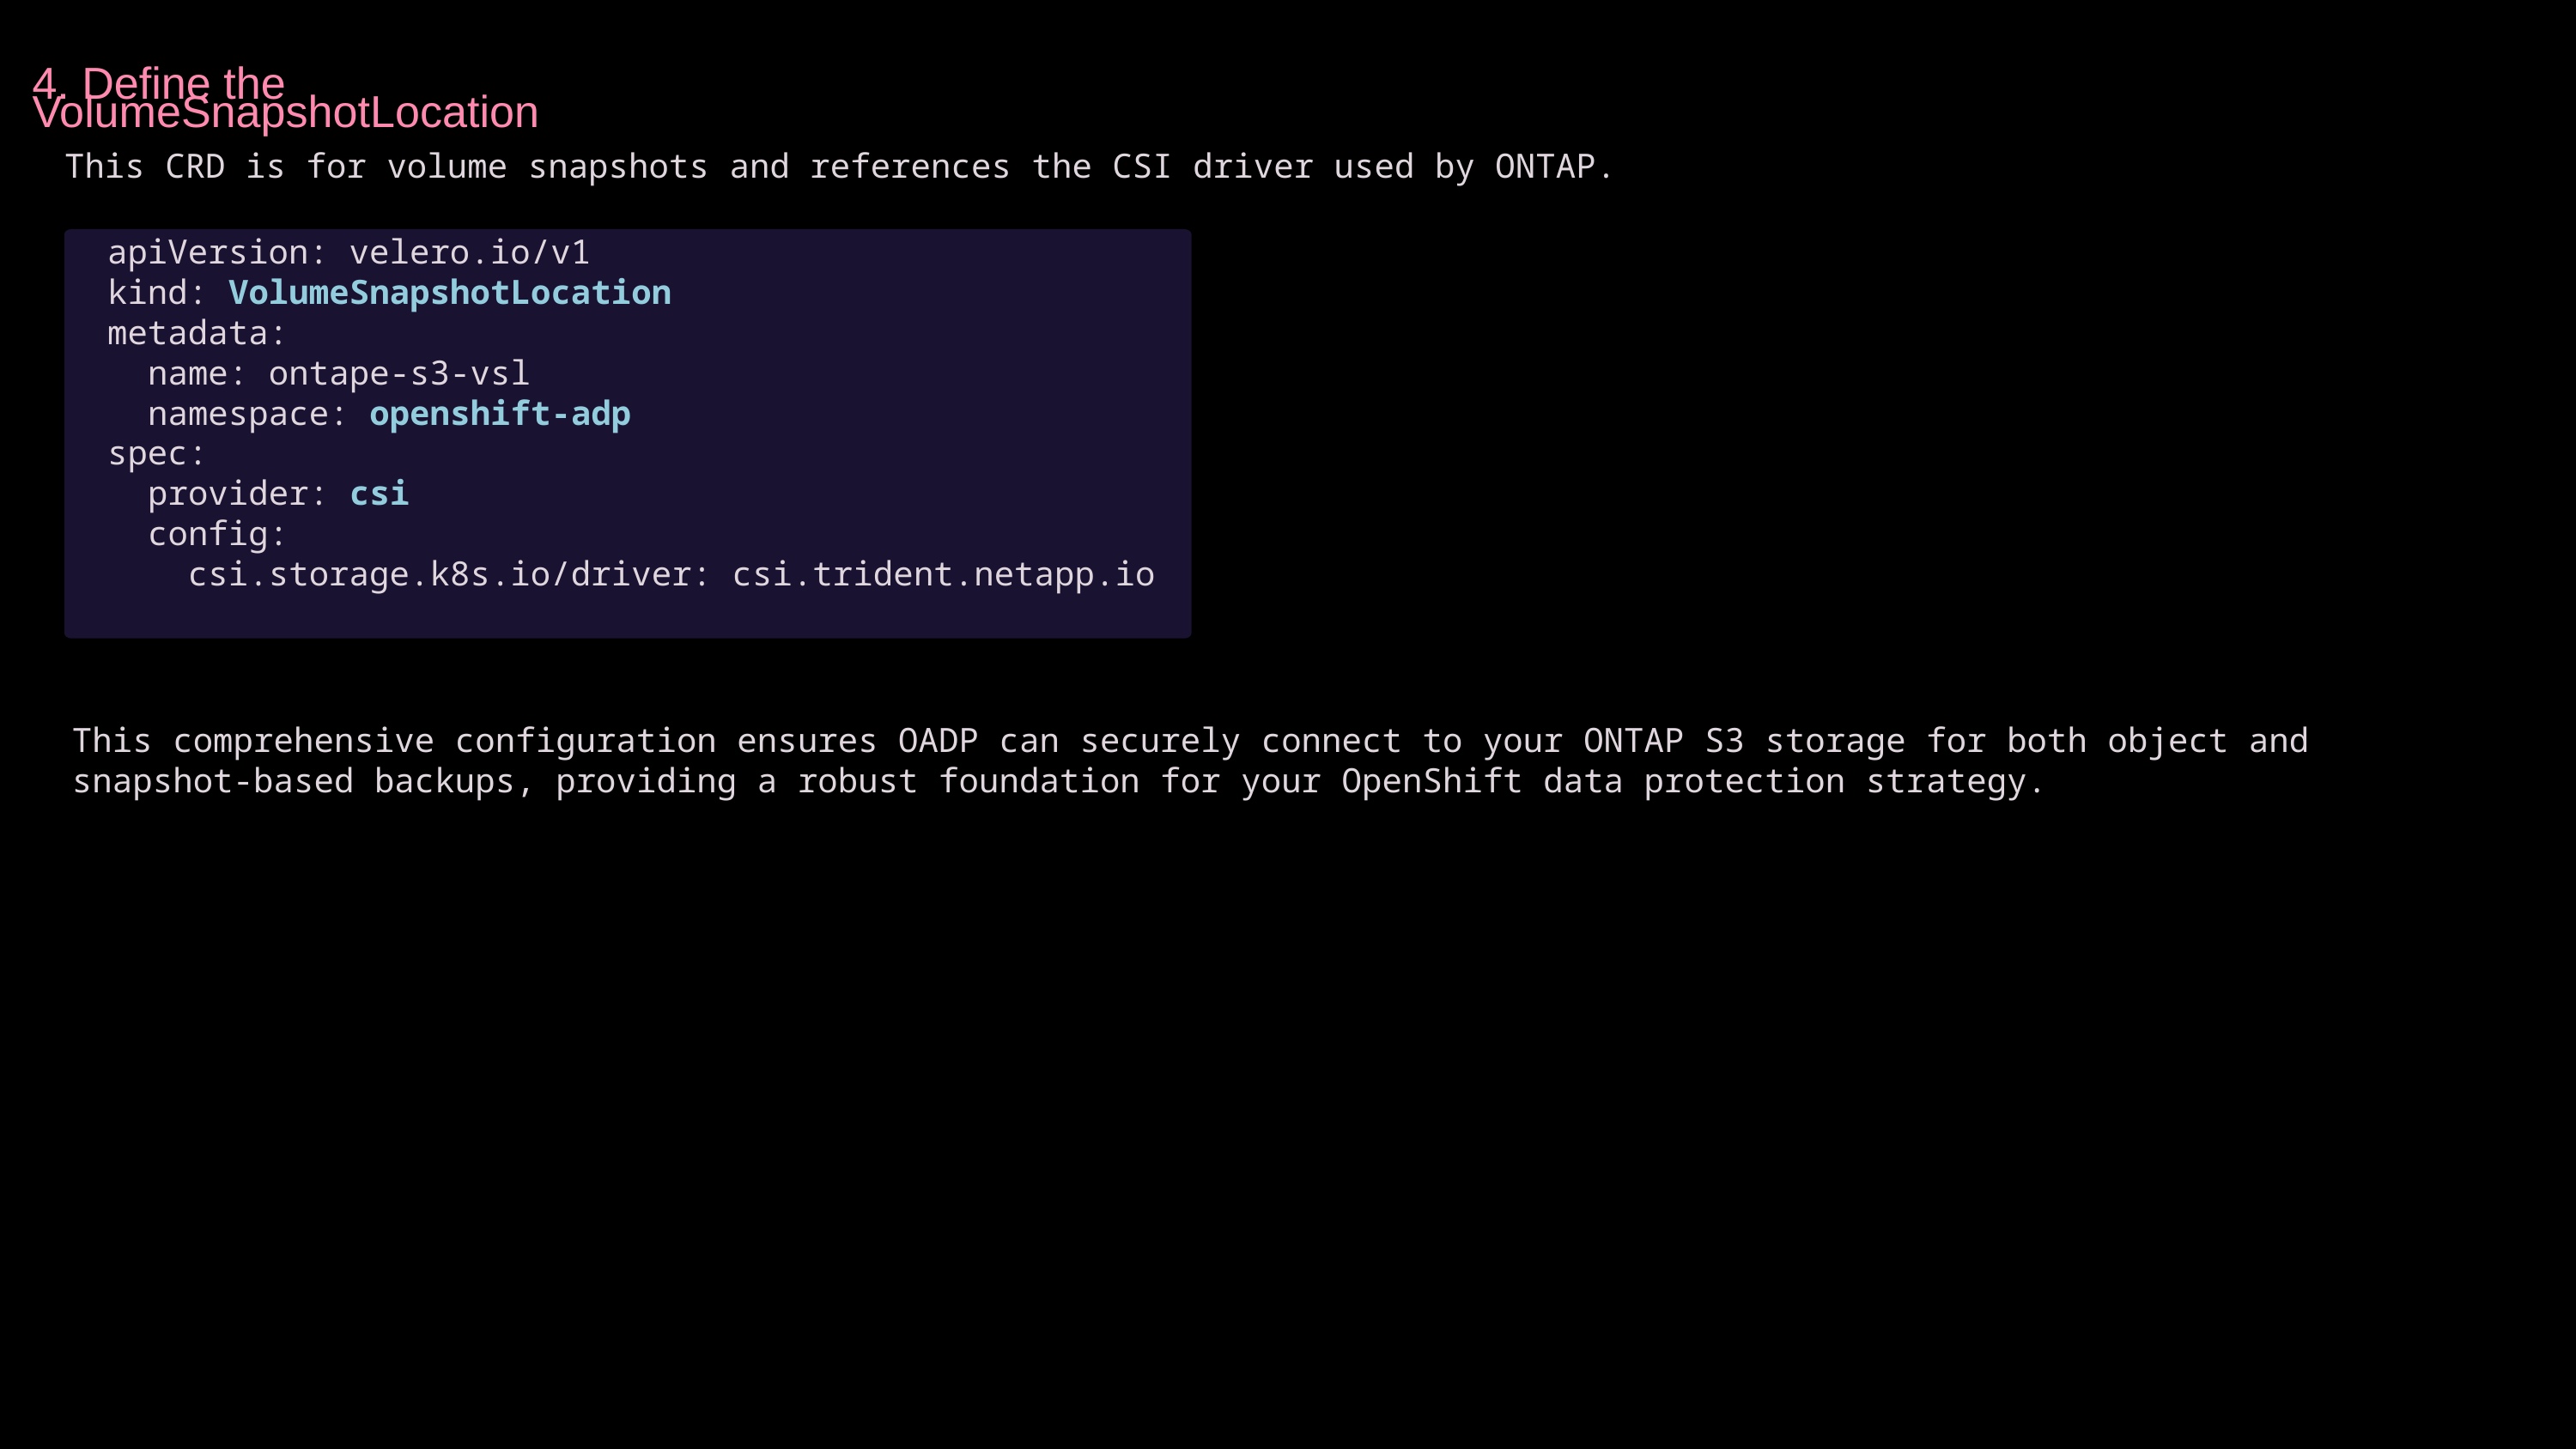

4. Define the VolumeSnapshotLocation
This CRD is for volume snapshots and references the CSI driver used by ONTAP.

apiVersion: velero.io/v1
kind: VolumeSnapshotLocation
metadata:
  name: ontape-s3-vsl
  namespace: openshift-adp
spec:
  provider: csi
  config:
    csi.storage.k8s.io/driver: csi.trident.netapp.io
This comprehensive configuration ensures OADP can securely connect to your ONTAP S3 storage for both object and
snapshot-based backups, providing a robust foundation for your OpenShift data protection strategy.